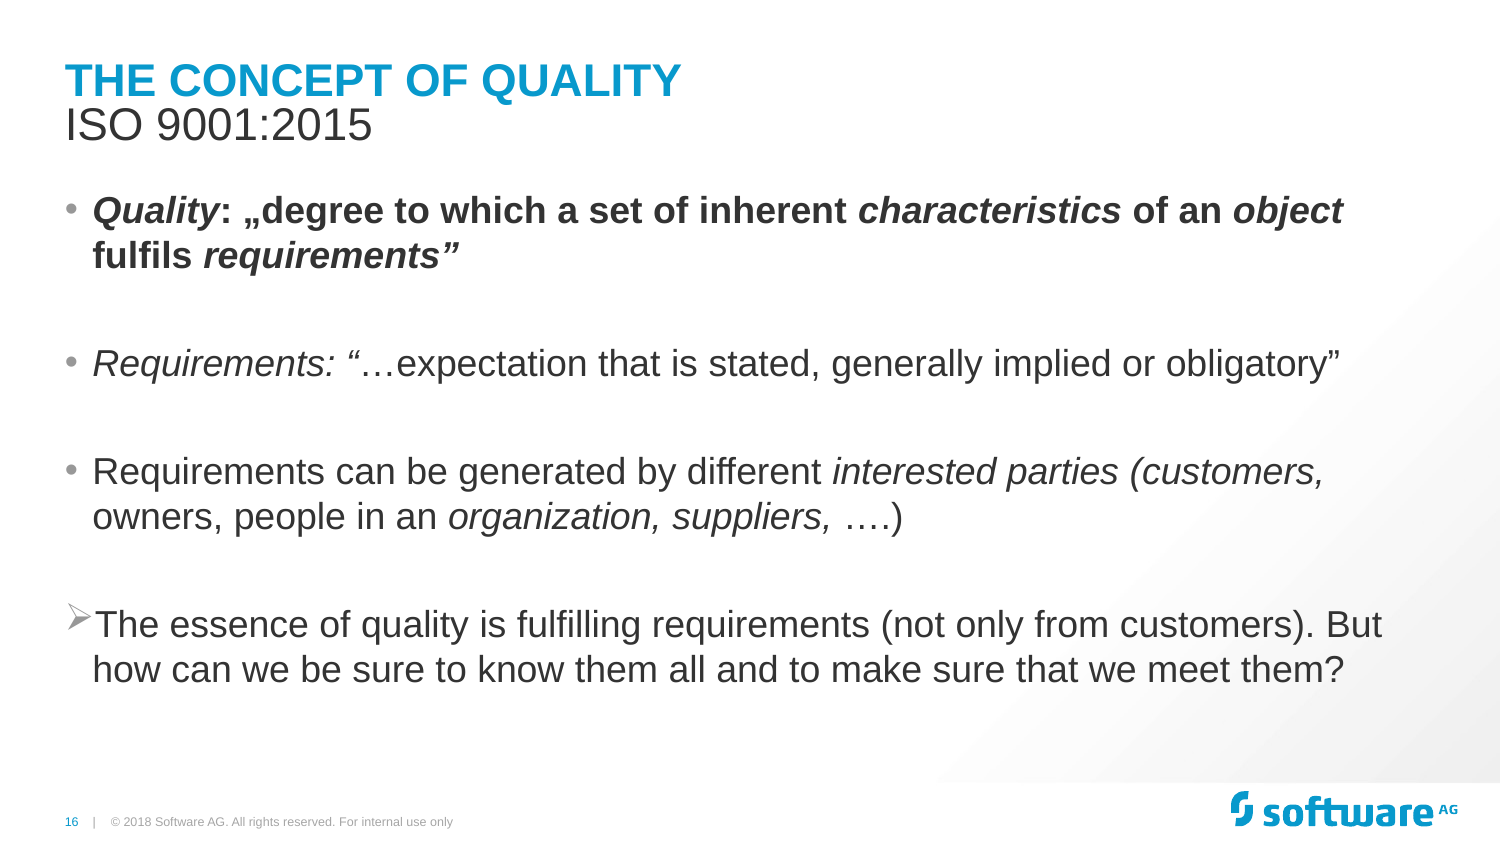

# The Concept of Quality
ISO 9001:2015
Quality: „degree to which a set of inherent characteristics of an object fulfils requirements”

Requirements: “…expectation that is stated, generally implied or obligatory”

Requirements can be generated by different interested parties (customers, owners, people in an organization, suppliers, ….)

The essence of quality is fulfilling requirements (not only from customers). But how can we be sure to know them all and to make sure that we meet them?

© 2018 Software AG. All rights reserved. For internal use only